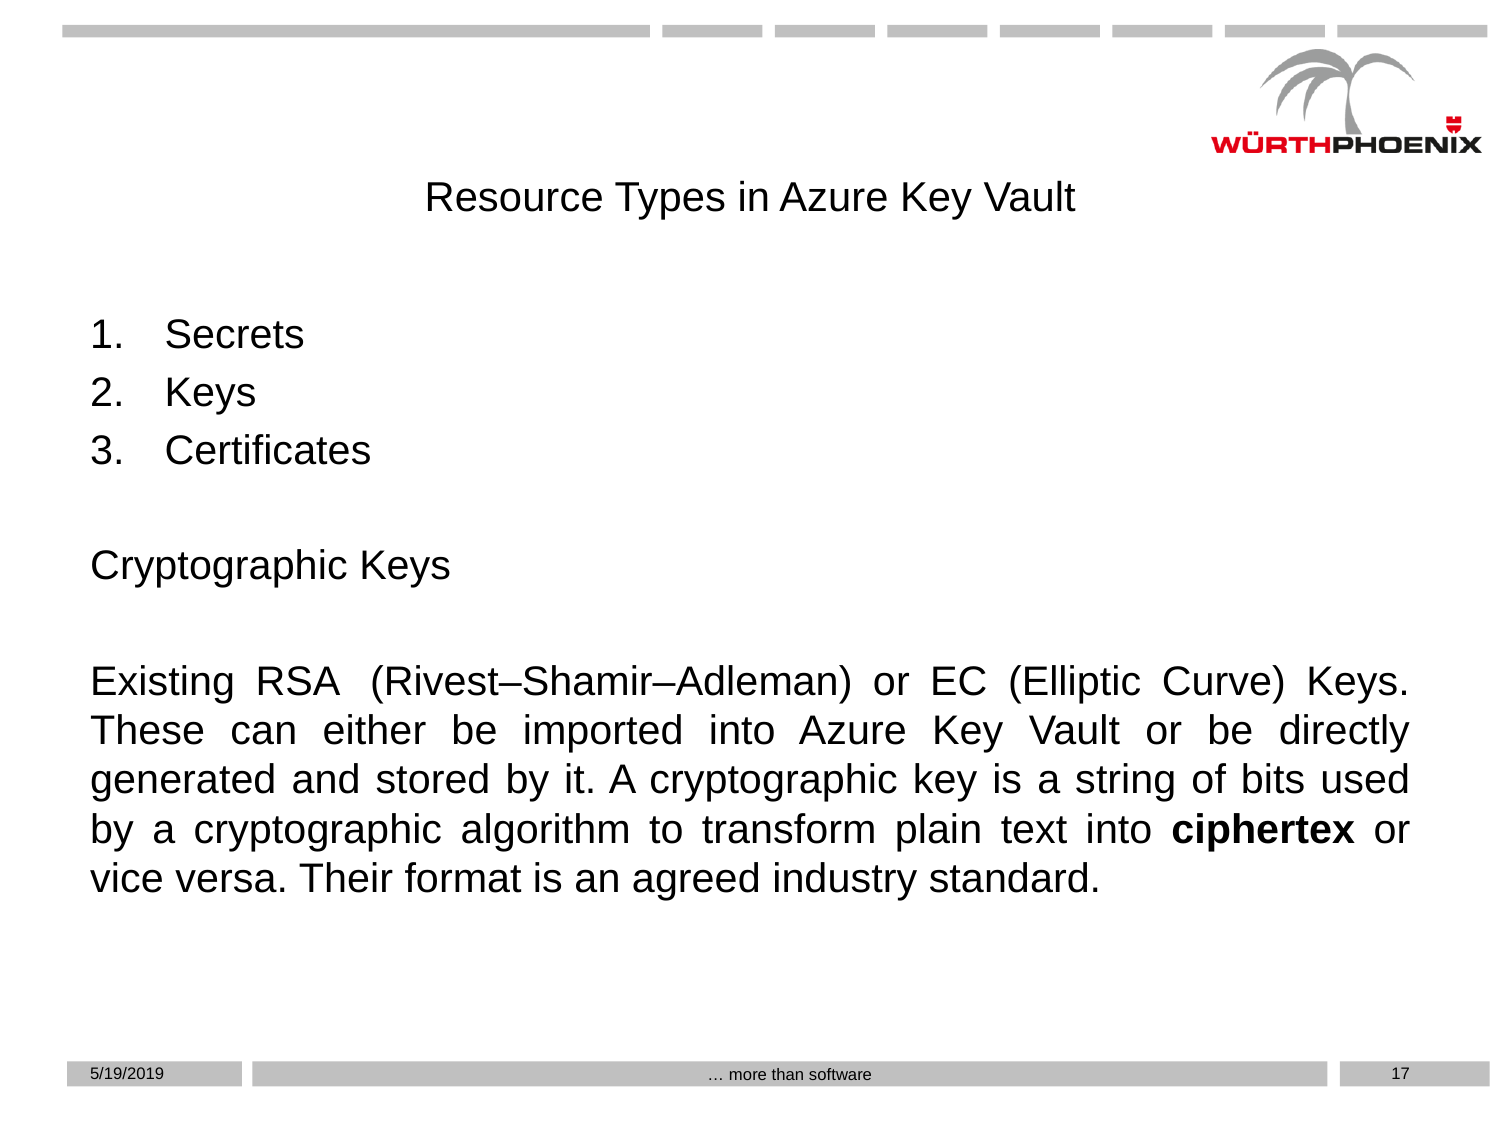

Resource Types in Azure Key Vault
Secrets
Keys
Certificates

Cryptographic Keys

Existing RSA  (Rivest–Shamir–Adleman) or EC (Elliptic Curve) Keys. These can either be imported into Azure Key Vault or be directly generated and stored by it. A cryptographic key is a string of bits used by a cryptographic algorithm to transform plain text into ciphertex or vice versa. Their format is an agreed industry standard.

5/19/2019
17